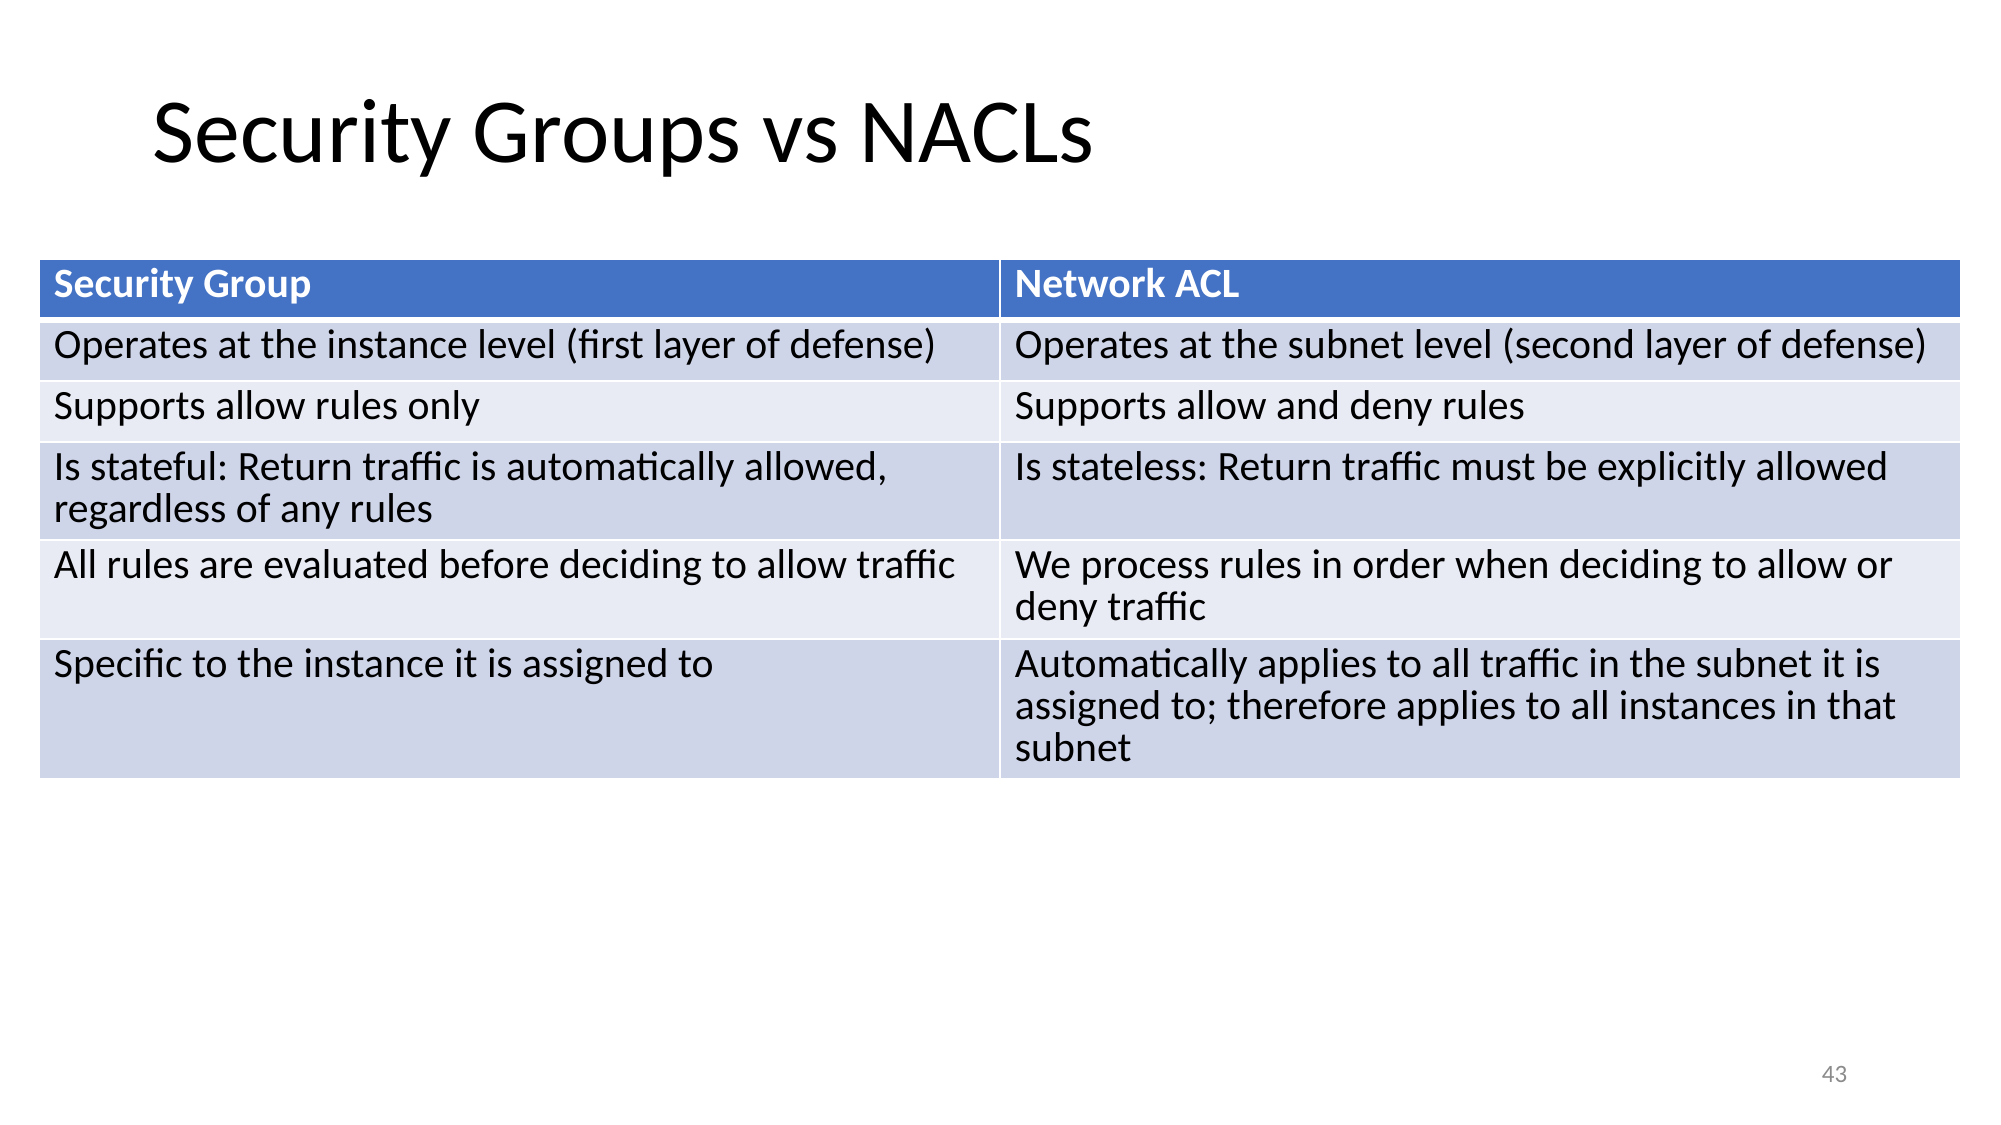

# Security Groups vs NACLs
| Security Group | Network ACL |
| --- | --- |
| Operates at the instance level (first layer of defense) | Operates at the subnet level (second layer of defense) |
| Supports allow rules only | Supports allow and deny rules |
| Is stateful: Return traffic is automatically allowed, regardless of any rules | Is stateless: Return traffic must be explicitly allowed |
| All rules are evaluated before deciding to allow traffic | We process rules in order when deciding to allow or deny traffic |
| Specific to the instance it is assigned to | Automatically applies to all traffic in the subnet it is assigned to; therefore applies to all instances in that subnet |
43